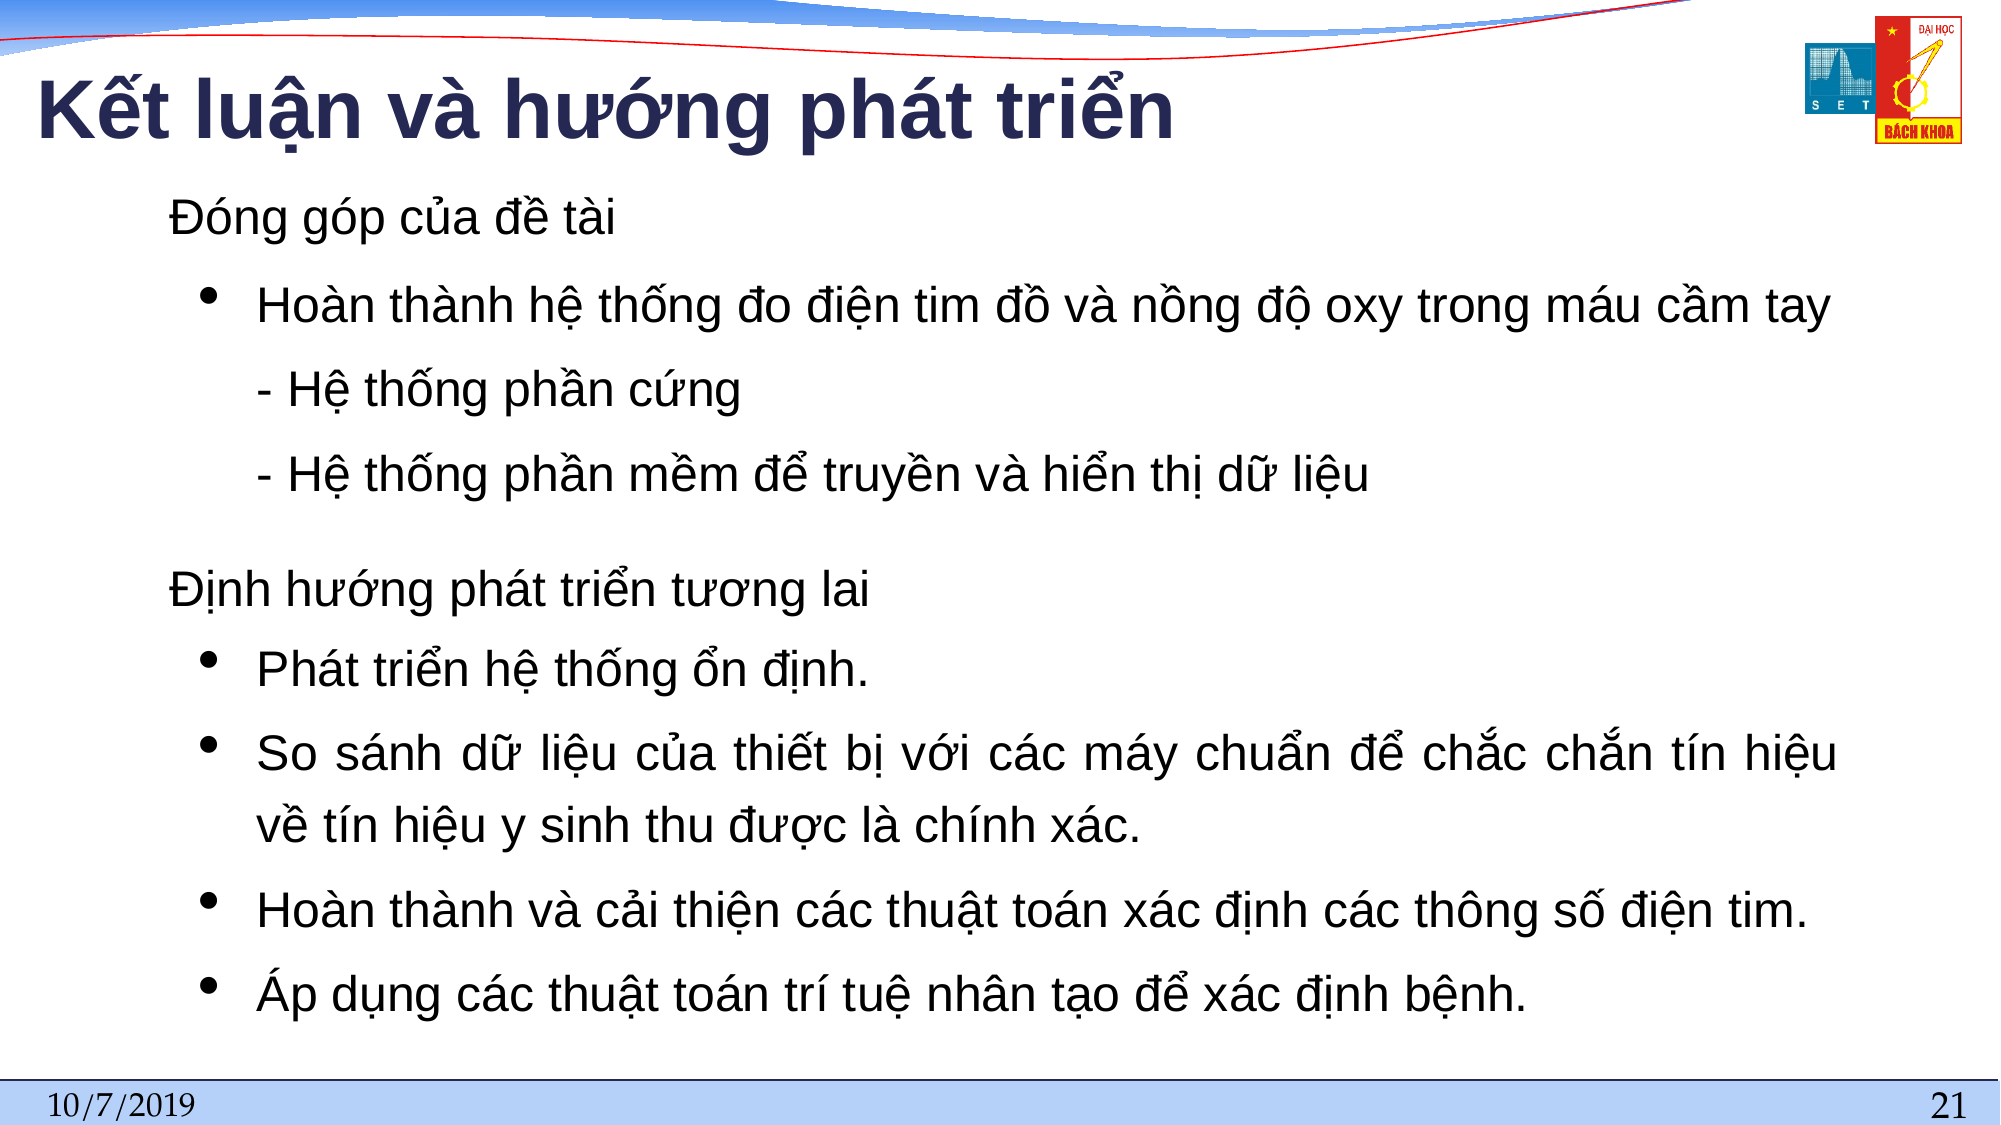

# Kết luận và hướng phát triển
Đóng góp của đề tài
Hoàn thành hệ thống đo điện tim đồ và nồng độ oxy trong máu cầm tay
    - Hệ thống phần cứng
    - Hệ thống phần mềm để truyền và hiển thị dữ liệu

Định hướng phát triển tương lai

Phát triển hệ thống ổn định.
So sánh dữ liệu của thiết bị với các máy chuẩn để chắc chắn tín hiệu về tín hiệu y sinh thu được là chính xác.
Hoàn thành và cải thiện các thuật toán xác định các thông số điện tim.
Áp dụng các thuật toán trí tuệ nhân tạo để xác định bệnh.

10/7/2019
21